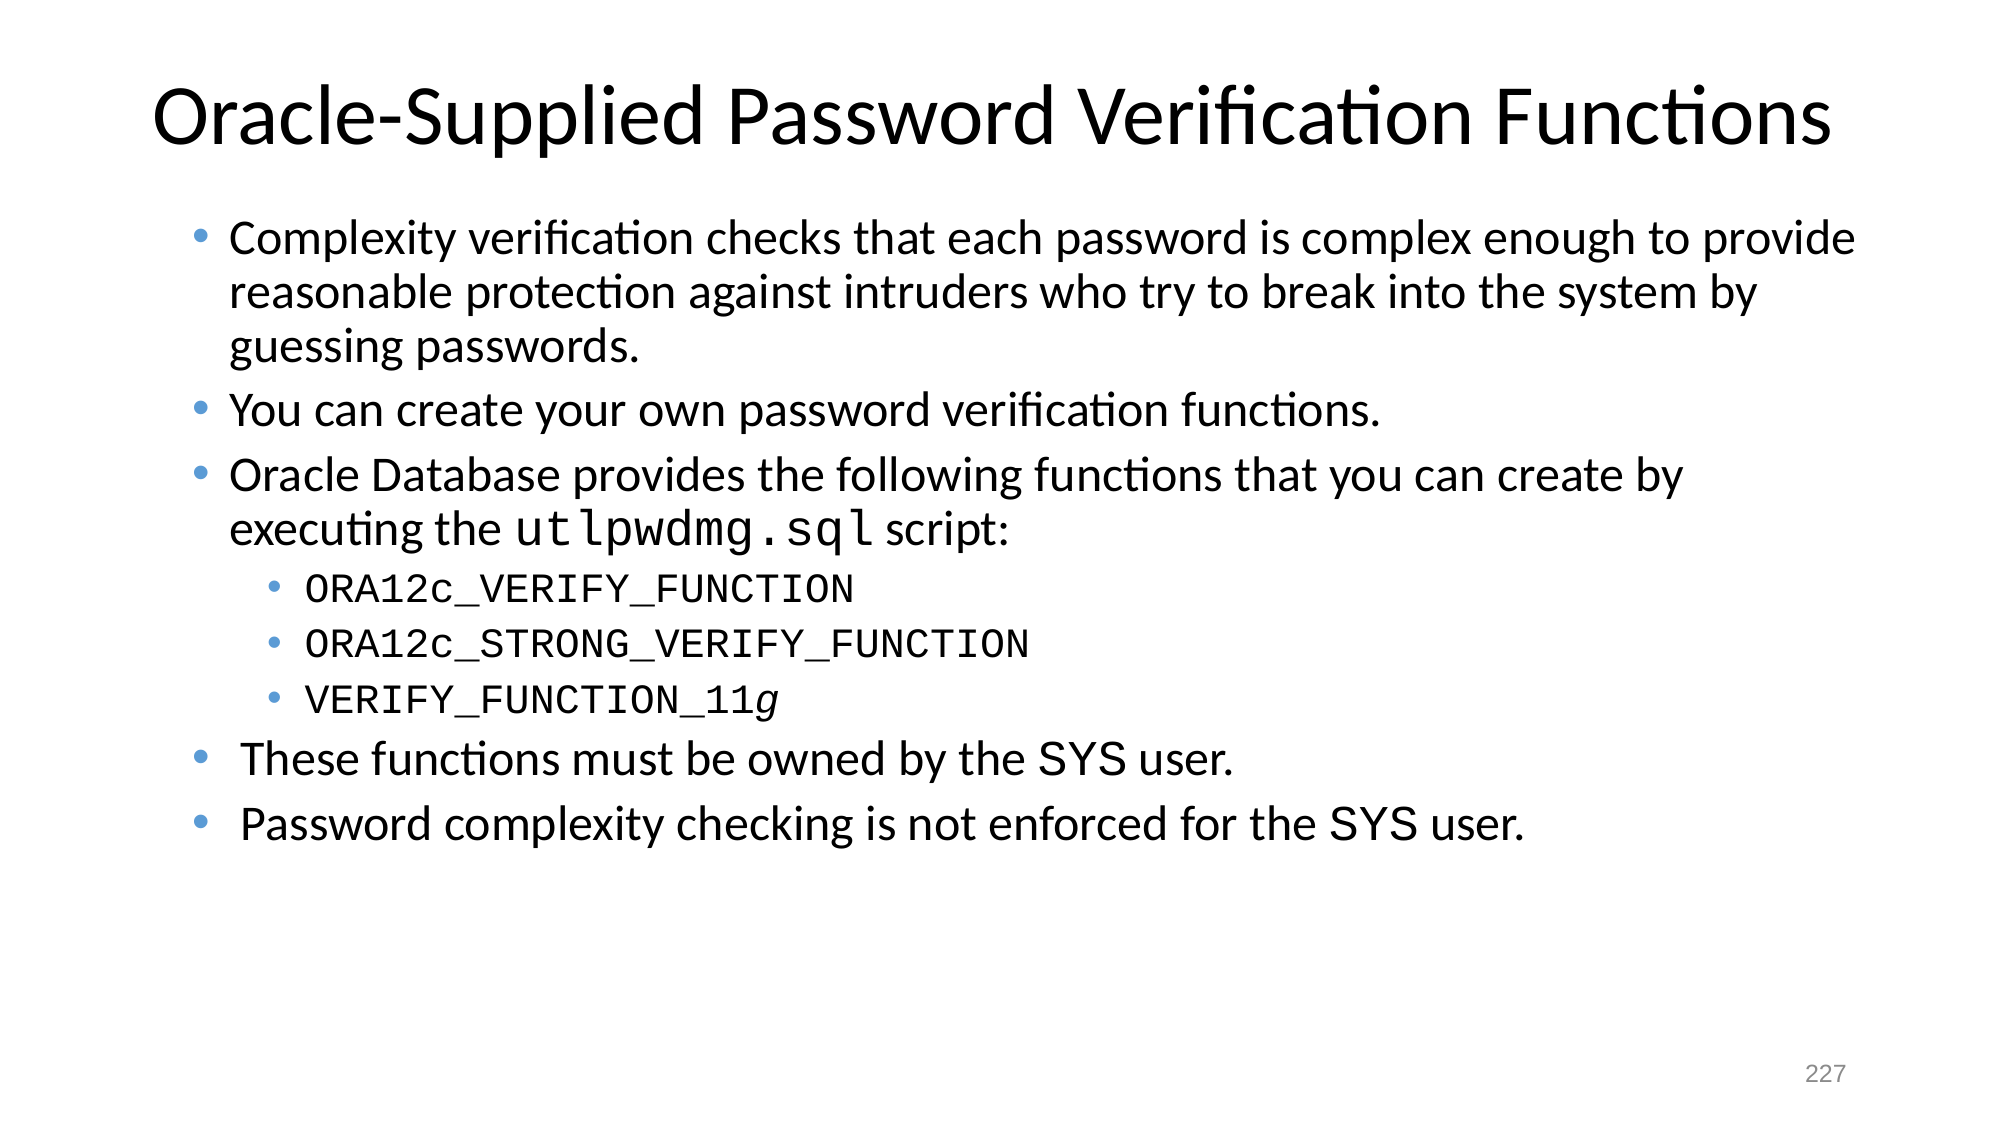

# Oracle-Supplied Password Verification Functions
Complexity verification checks that each password is complex enough to provide reasonable protection against intruders who try to break into the system by guessing passwords.
You can create your own password verification functions.
Oracle Database provides the following functions that you can create by executing the utlpwdmg.sql script:
ORA12c_VERIFY_FUNCTION
ORA12c_STRONG_VERIFY_FUNCTION
VERIFY_FUNCTION_11g
 These functions must be owned by the SYS user.
 Password complexity checking is not enforced for the SYS user.
227